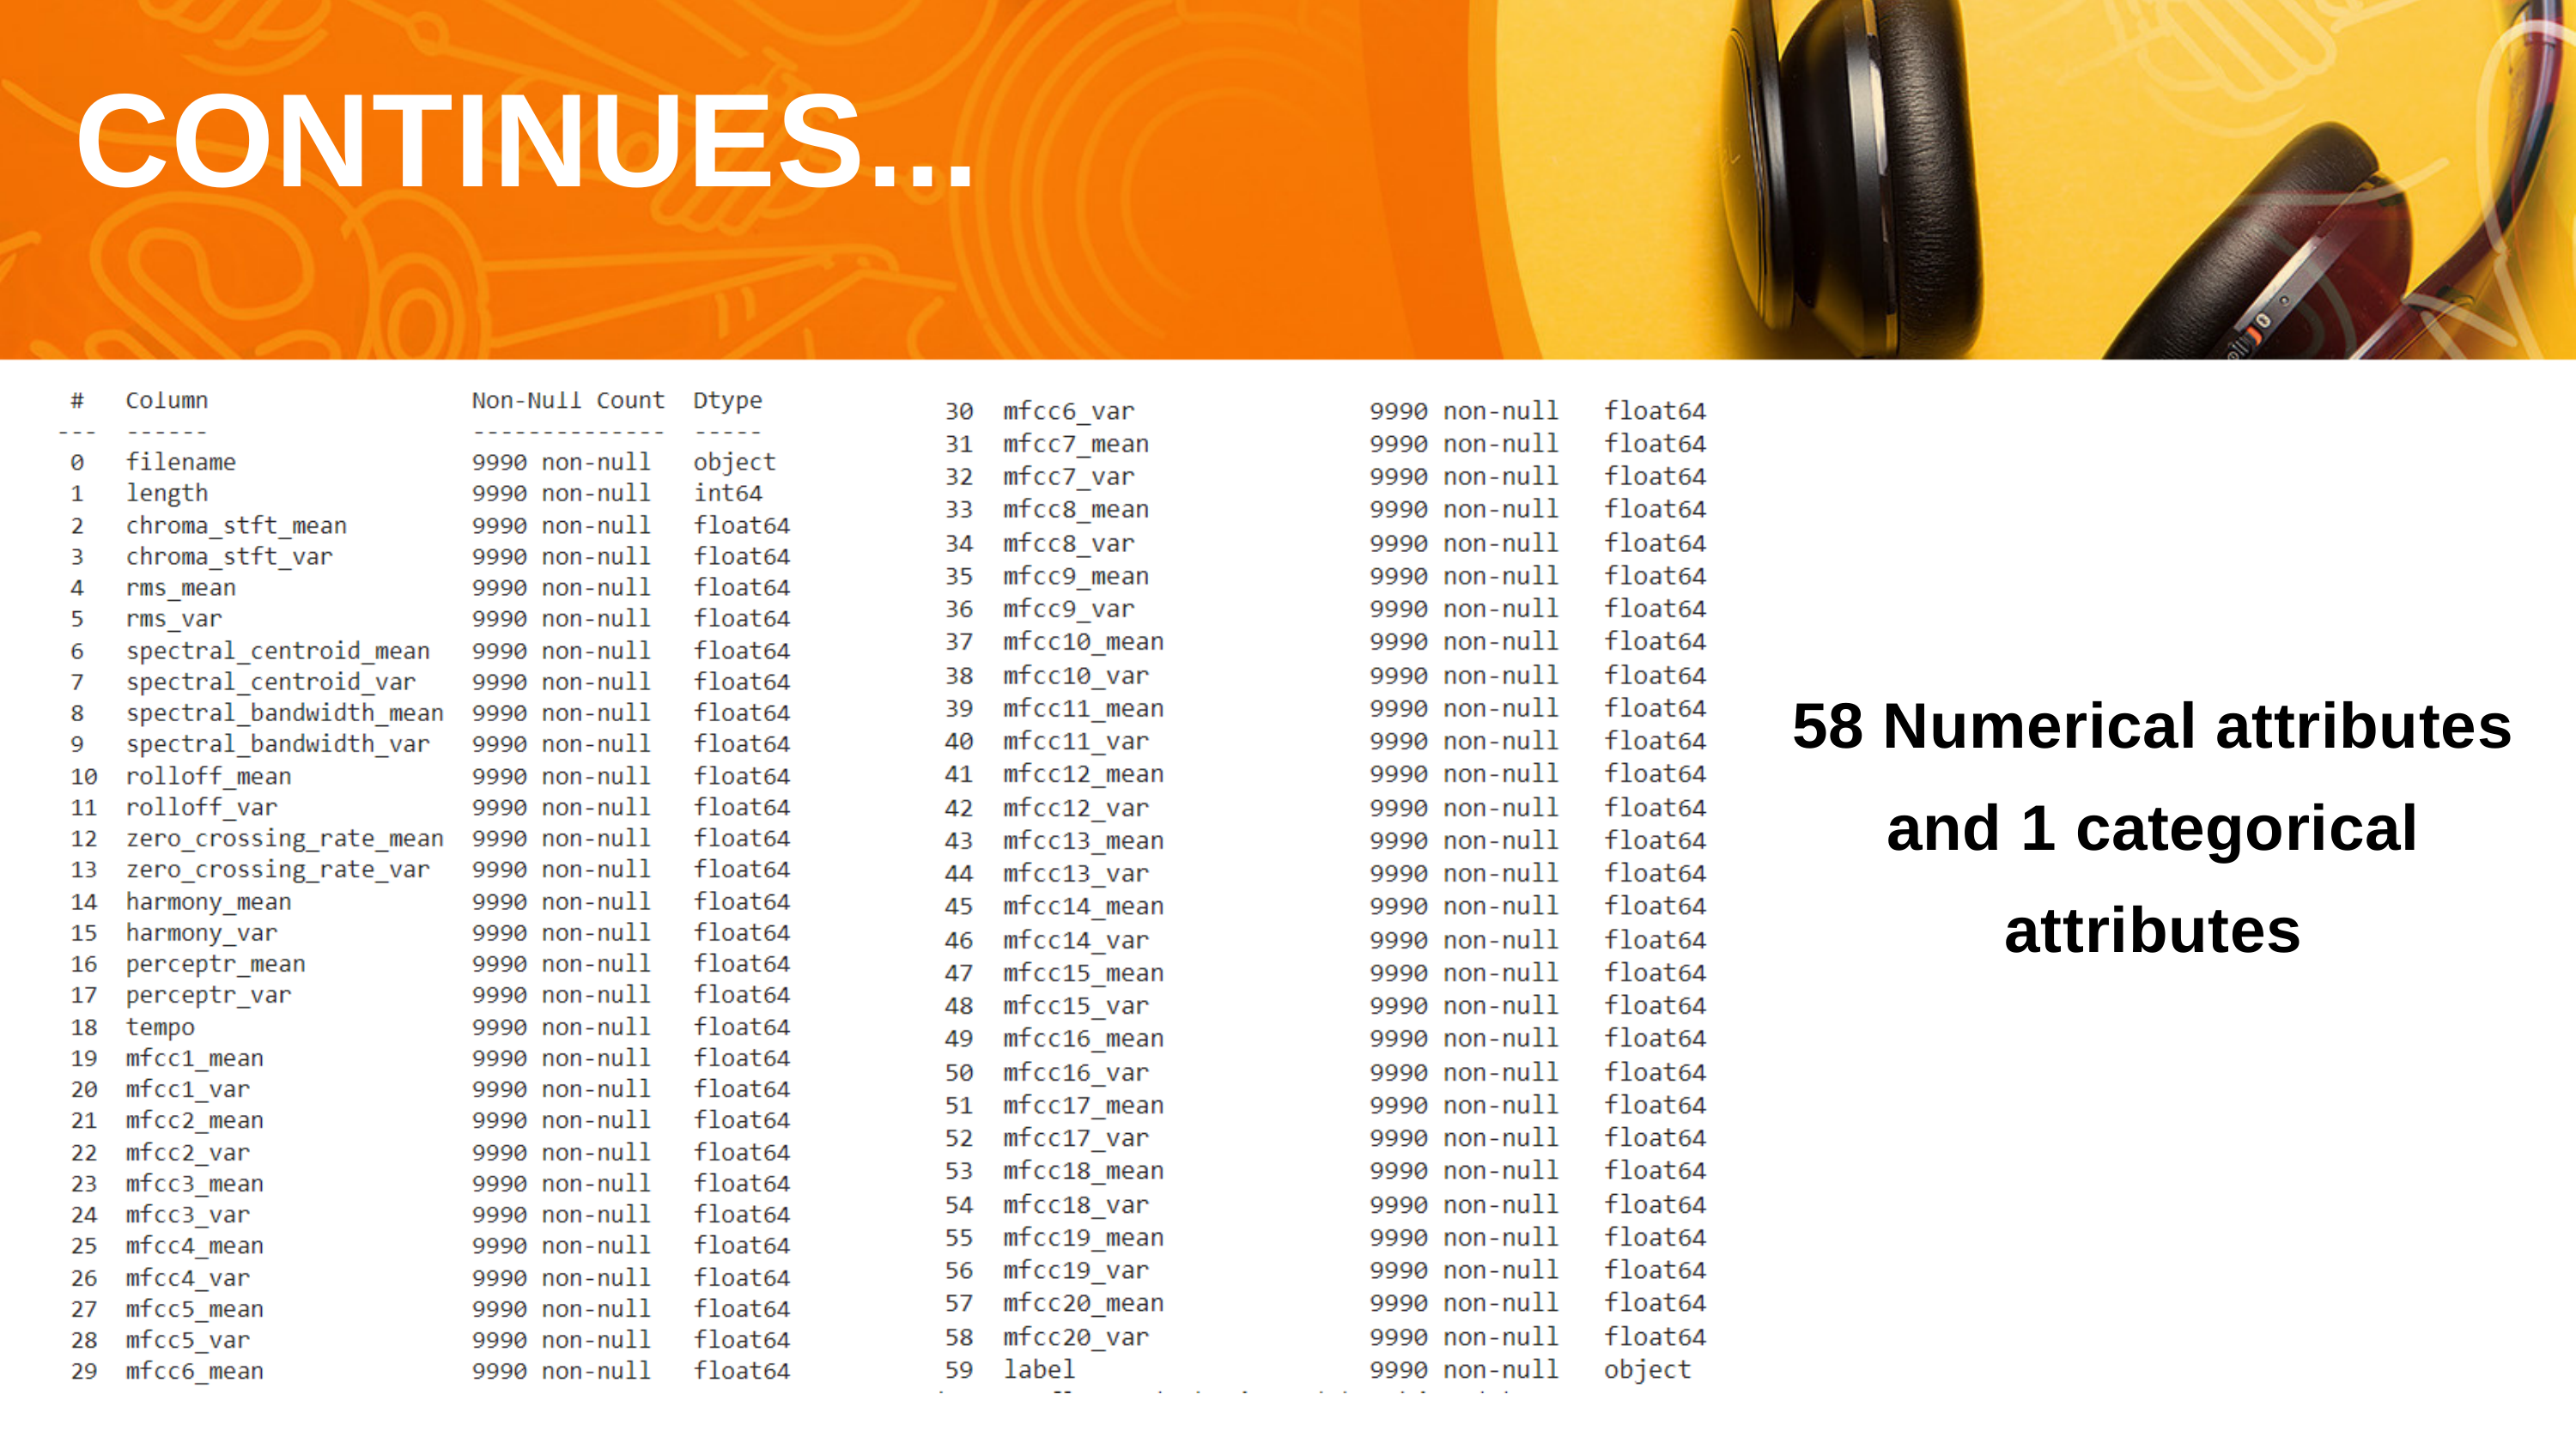

CONTINUES...

58 Numerical attributes and 1 categorical attributes